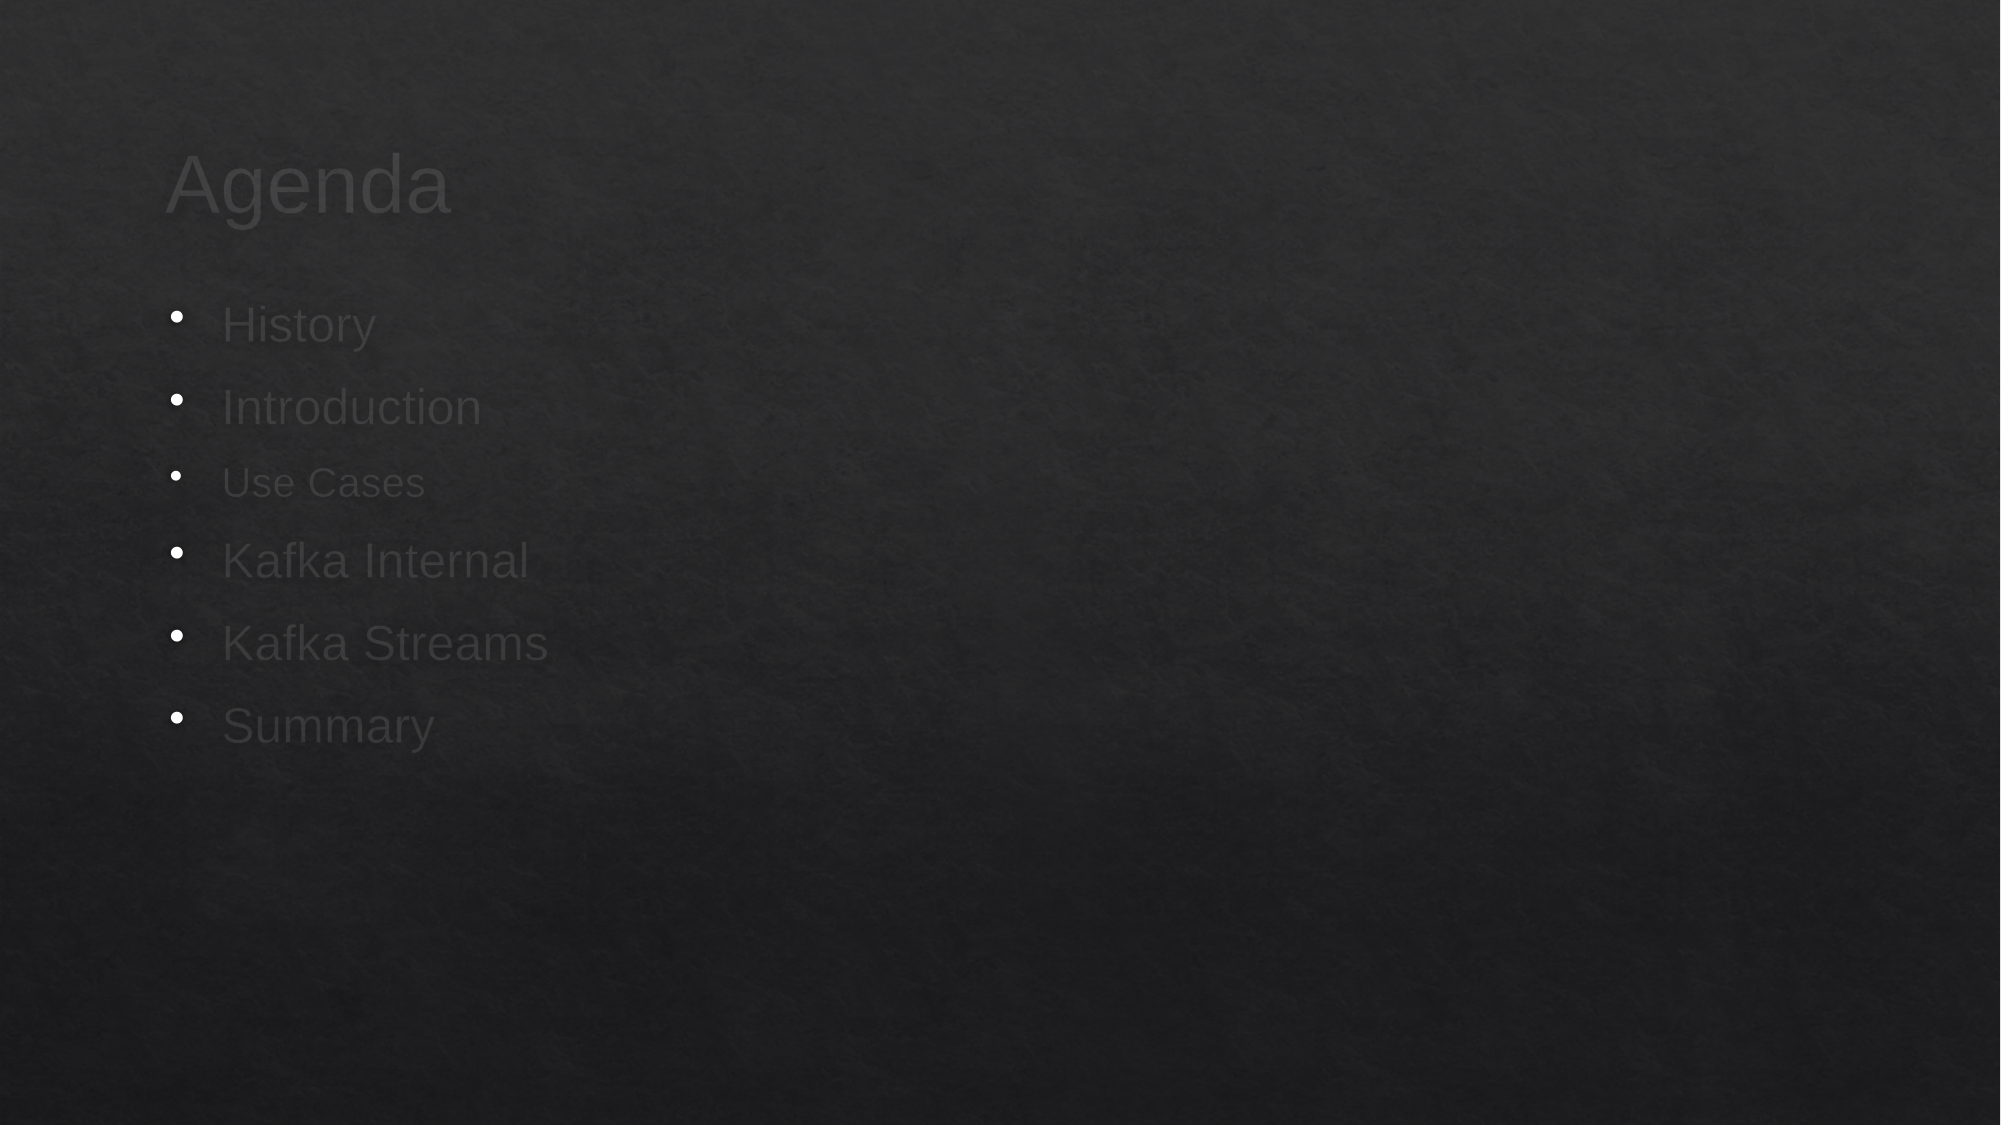

# Agenda
History
Introduction
Use Cases
Kafka Internal
Kafka Streams
Summary